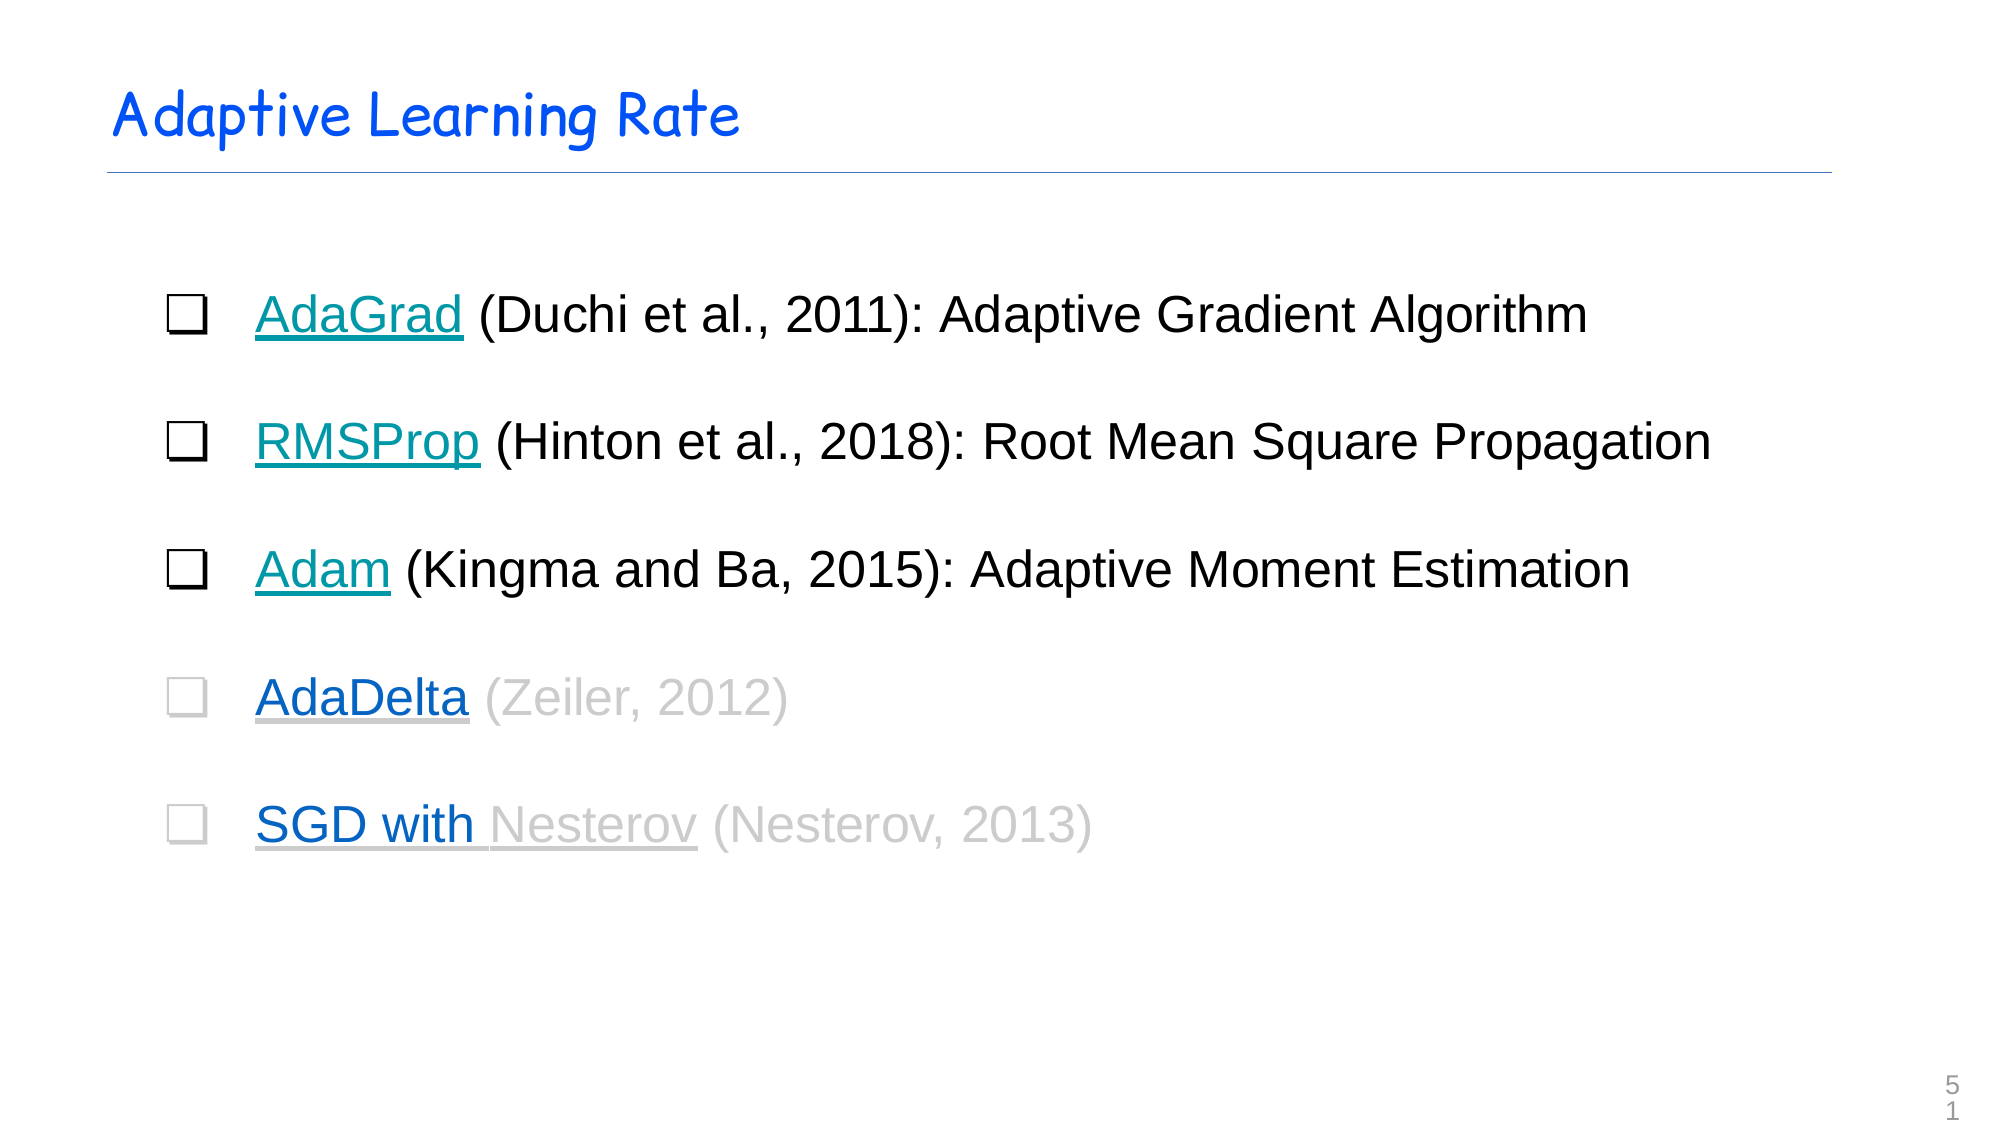

Adaptive Learning Rate
❏	AdaGrad (Duchi et al., 2011): Adaptive Gradient Algorithm

❏	RMSProp (Hinton et al., 2018): Root Mean Square Propagation

❏	Adam (Kingma and Ba, 2015): Adaptive Moment Estimation

❏	AdaDelta (Zeiler, 2012)

❏	SGD with Nesterov (Nesterov, 2013)
51